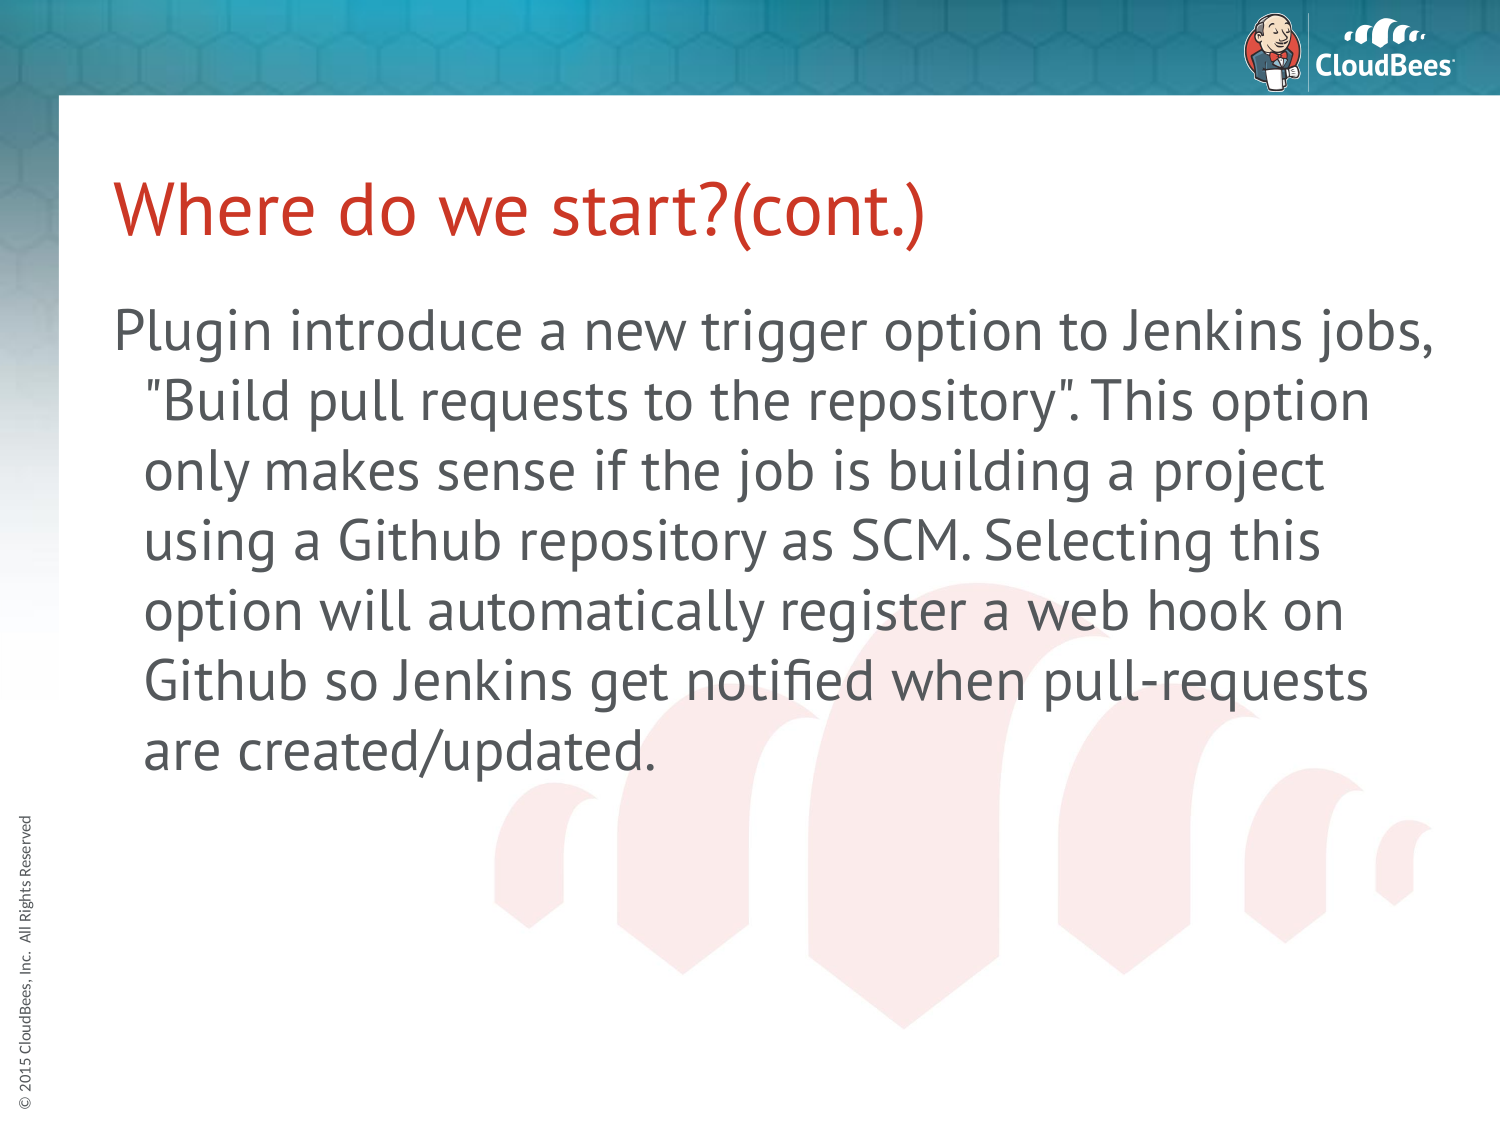

# Where do we start?(cont.)
Plugin introduce a new trigger option to Jenkins jobs, "Build pull requests to the repository". This option only makes sense if the job is building a project using a Github repository as SCM. Selecting this option will automatically register a web hook on Github so Jenkins get notified when pull-requests are created/updated.